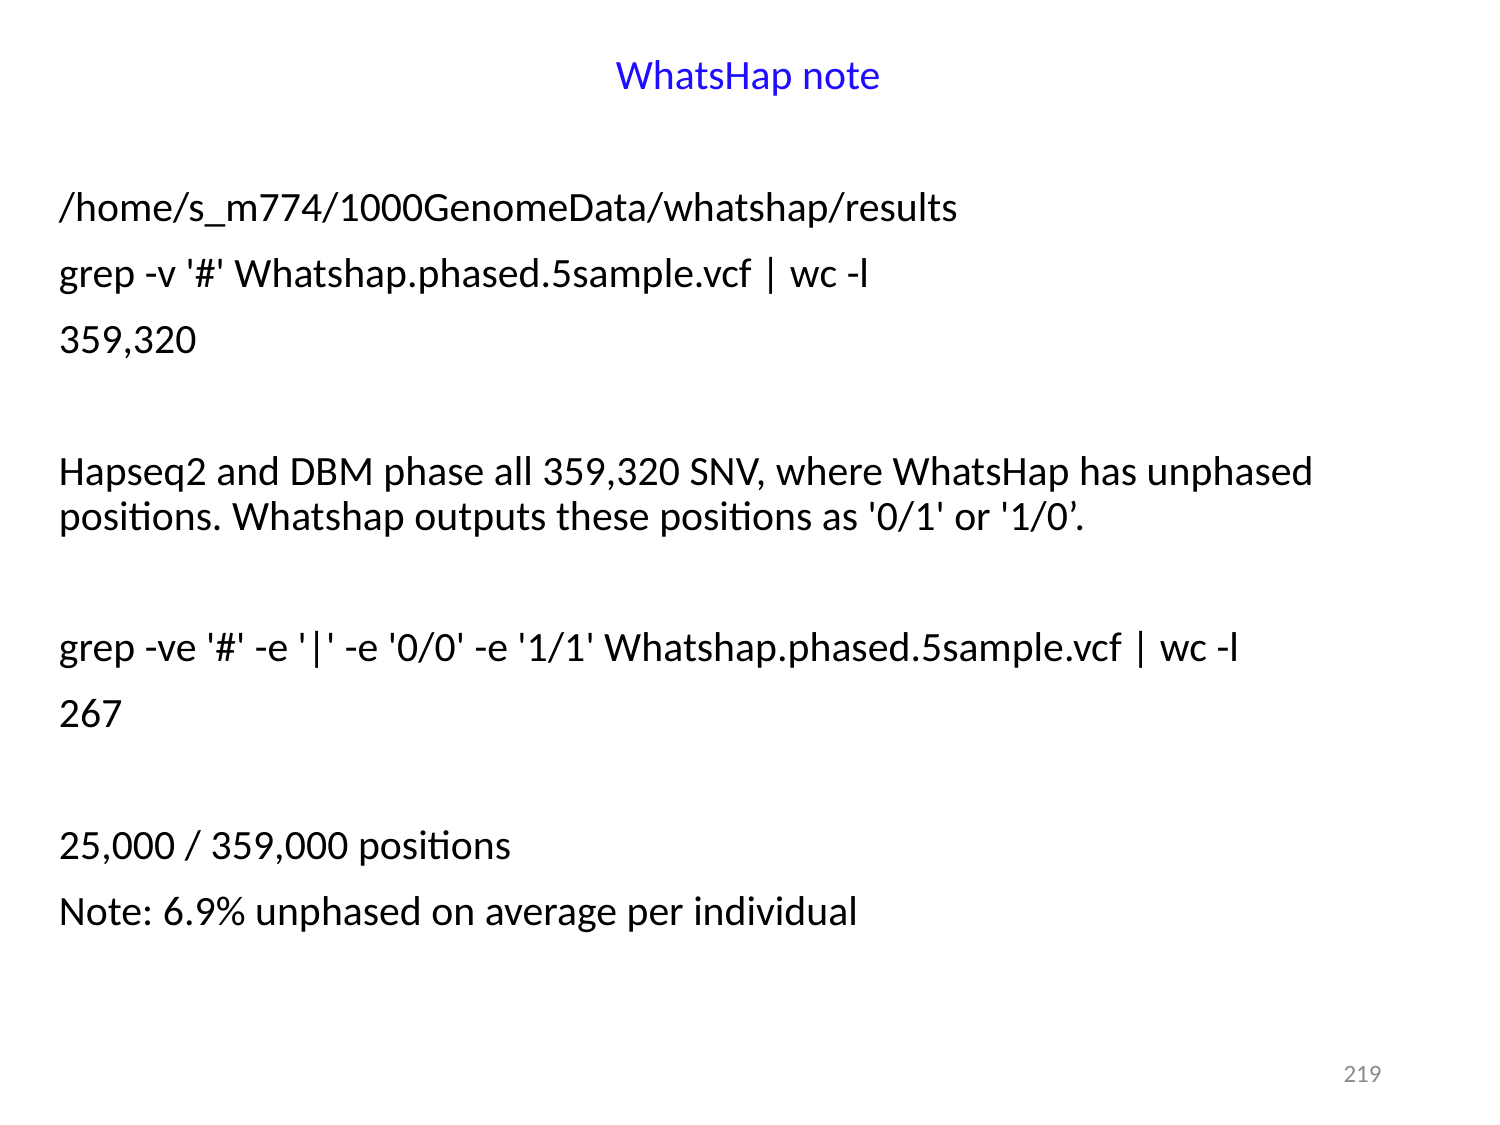

WhatsHap note

/home/s_m774/1000GenomeData/whatshap/results
grep -v '#' Whatshap.phased.5sample.vcf | wc -l
359,320

Hapseq2 and DBM phase all 359,320 SNV, where WhatsHap has unphased positions. Whatshap outputs these positions as '0/1' or '1/0’.

grep -ve '#' -e '|' -e '0/0' -e '1/1' Whatshap.phased.5sample.vcf | wc -l
267

25,000 / 359,000 positions
Note: 6.9% unphased on average per individual

219